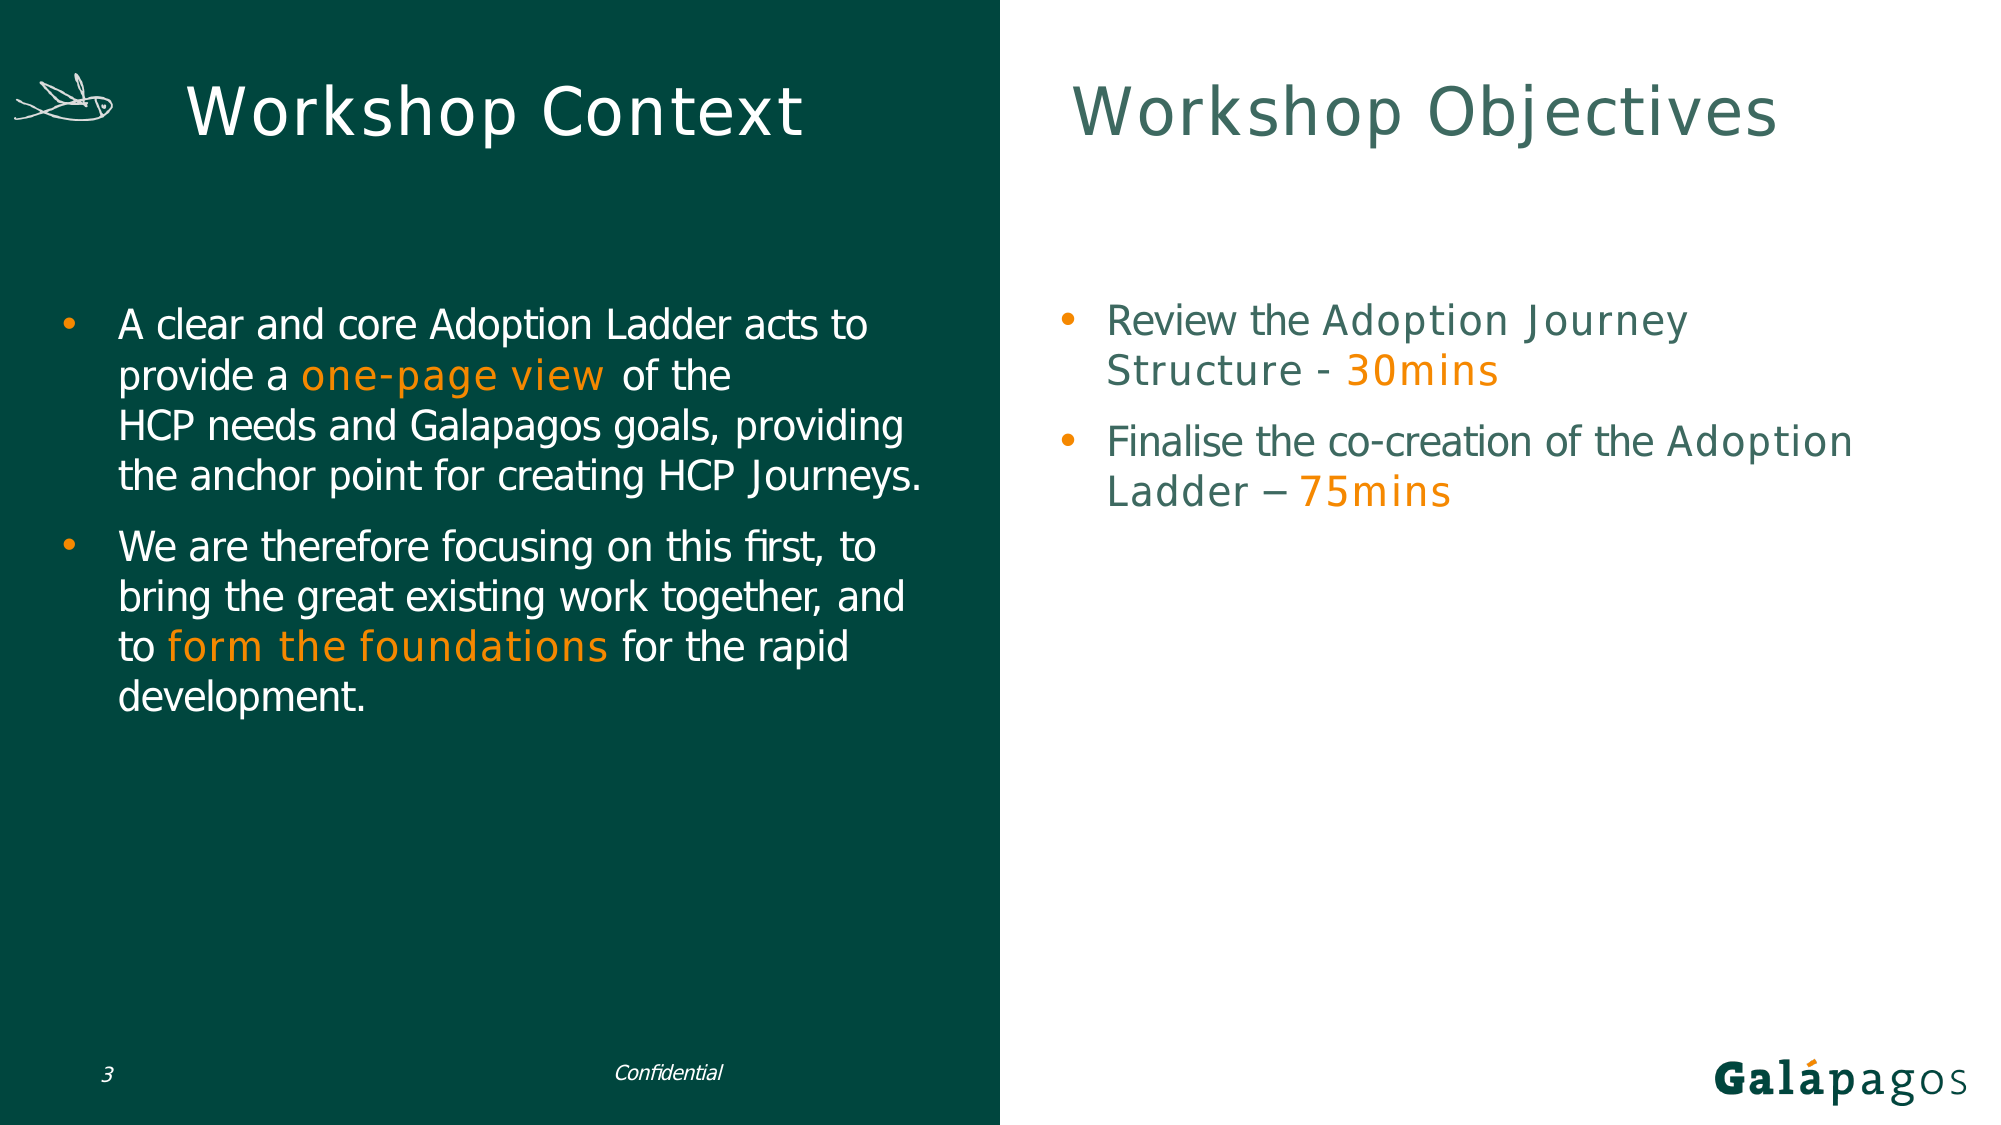

# Workshop Context
Workshop Objectives
A clear and core Adoption Ladder acts to provide a one-page view of the HCP needs and Galapagos goals, providing the anchor point for creating HCP Journeys.
We are therefore focusing on this first, to bring the great existing work together, and to form the foundations for the rapid development.
Review the Adoption Journey Structure - 30mins
Finalise the co-creation of the Adoption Ladder – 75mins